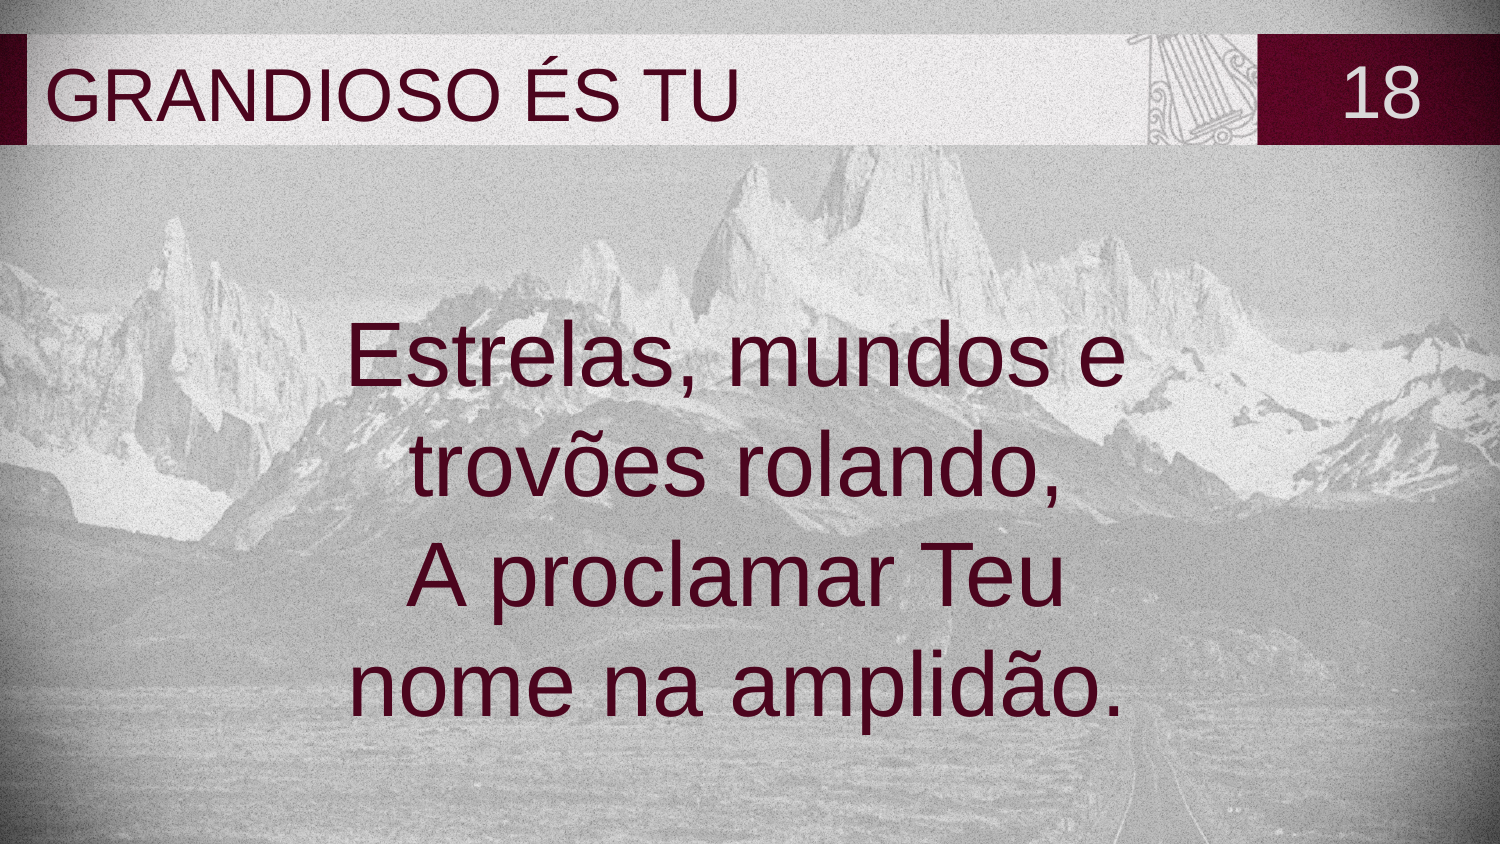

# GRANDIOSO ÉS TU
18
Estrelas, mundos e
trovões rolando,
A proclamar Teu
nome na amplidão.